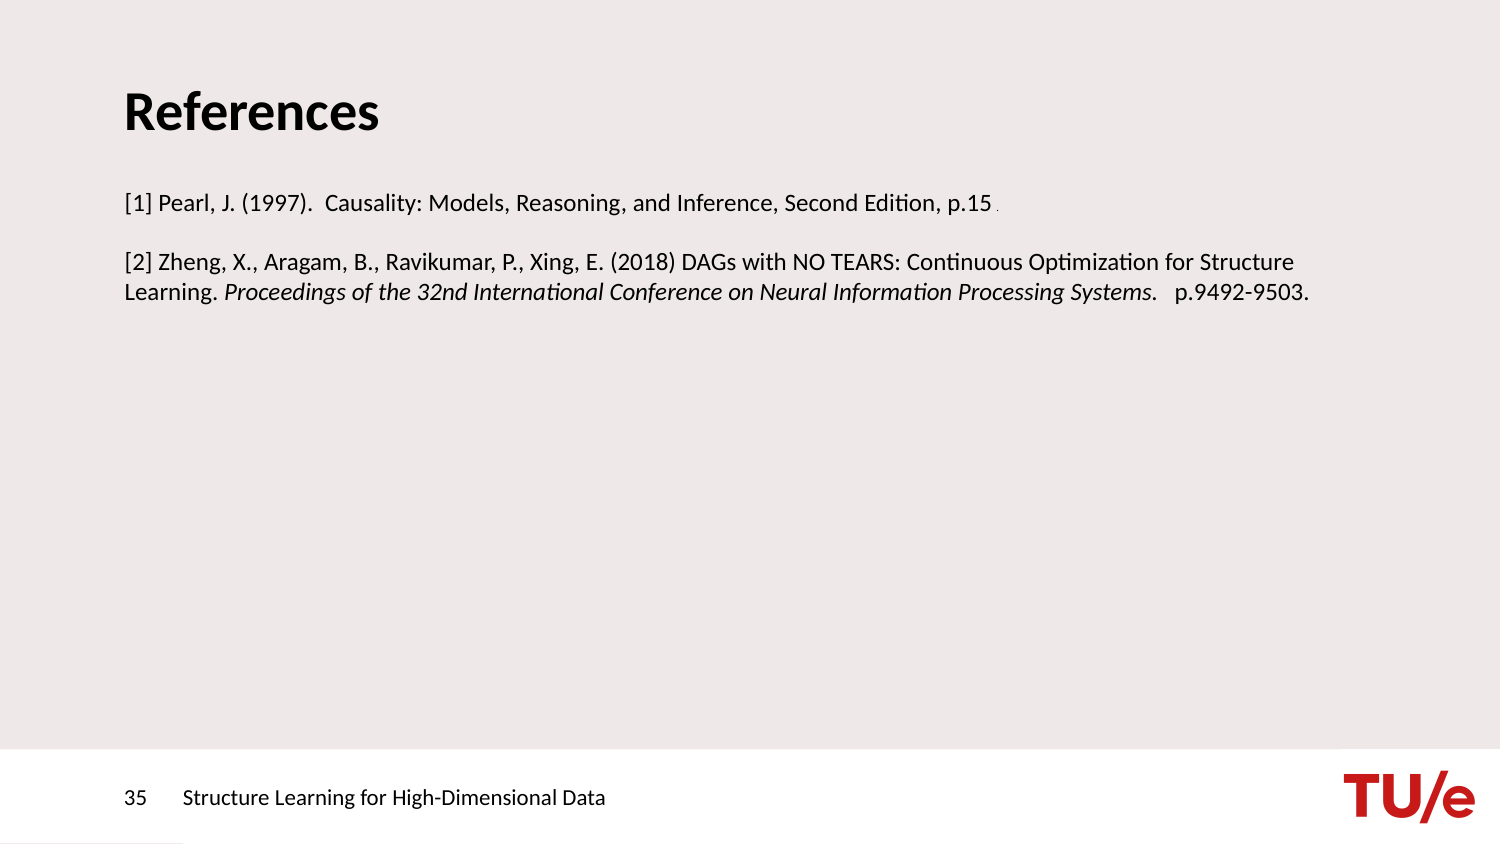

# References
wwwwwwwwwwww
[1] Pearl, J. (1997).  Causality: Models, Reasoning, and Inference, Second Edition, p.15 .

[2] Zheng, X., Aragam, B., Ravikumar, P., Xing, E. (2018) DAGs with NO TEARS: Continuous Optimization for Structure 	Learning. Proceedings of the 32nd International Conference on Neural Information Processing Systems. 	p.9492-9503.

35
Structure Learning for High-Dimensional Data